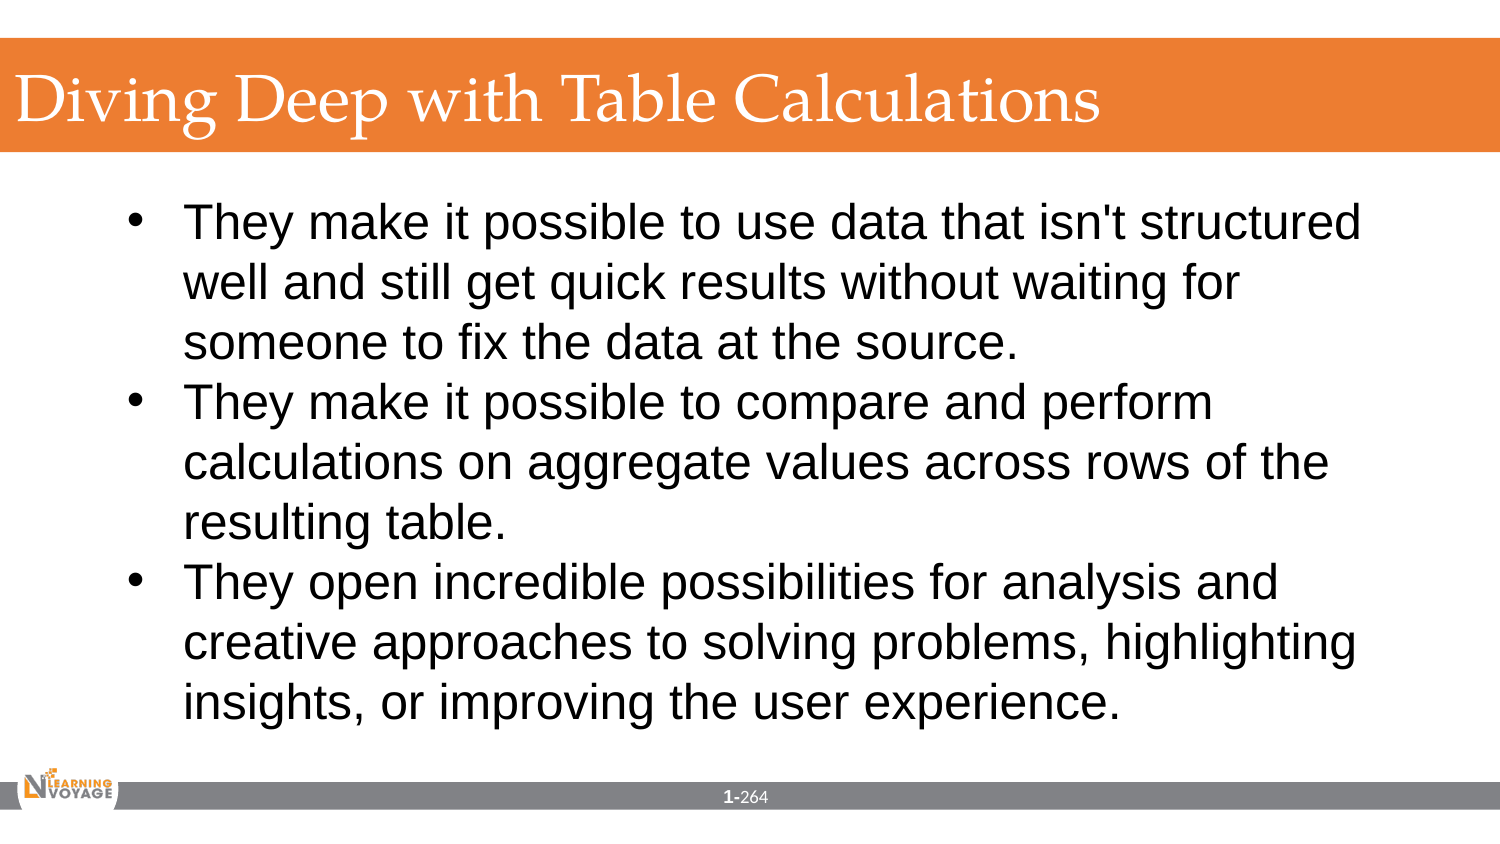

Diving Deep with Table Calculations
They make it possible to use data that isn't structured well and still get quick results without waiting for someone to fix the data at the source.
They make it possible to compare and perform calculations on aggregate values across rows of the resulting table.
They open incredible possibilities for analysis and creative approaches to solving problems, highlighting insights, or improving the user experience.
1-264